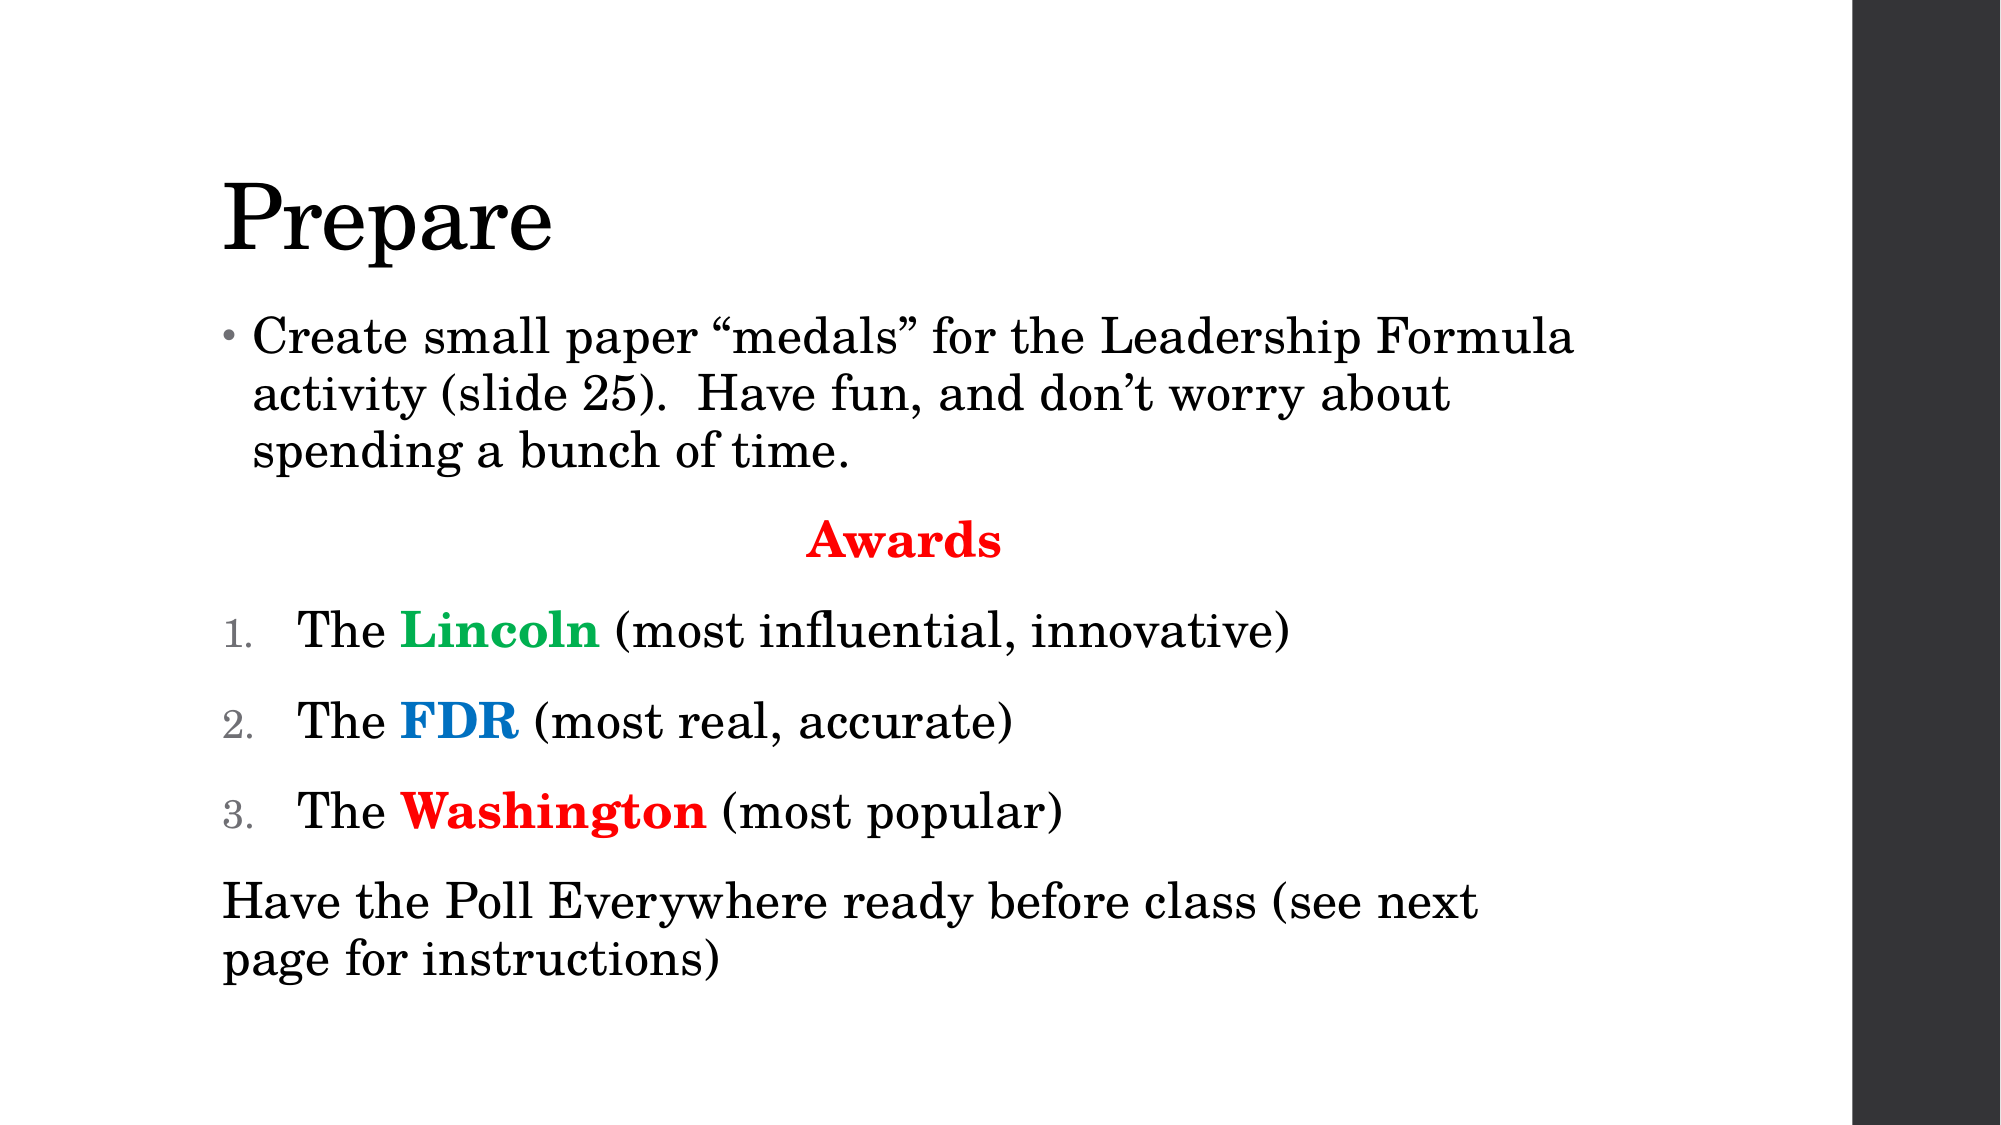

# Prepare
Create small paper “medals” for the Leadership Formula activity (slide 25).  Have fun, and don’t worry about spending a bunch of time.
Awards
The Lincoln (most influential, innovative)
The FDR (most real, accurate)
The Washington (most popular)
Have the Poll Everywhere ready before class (see next page for instructions)